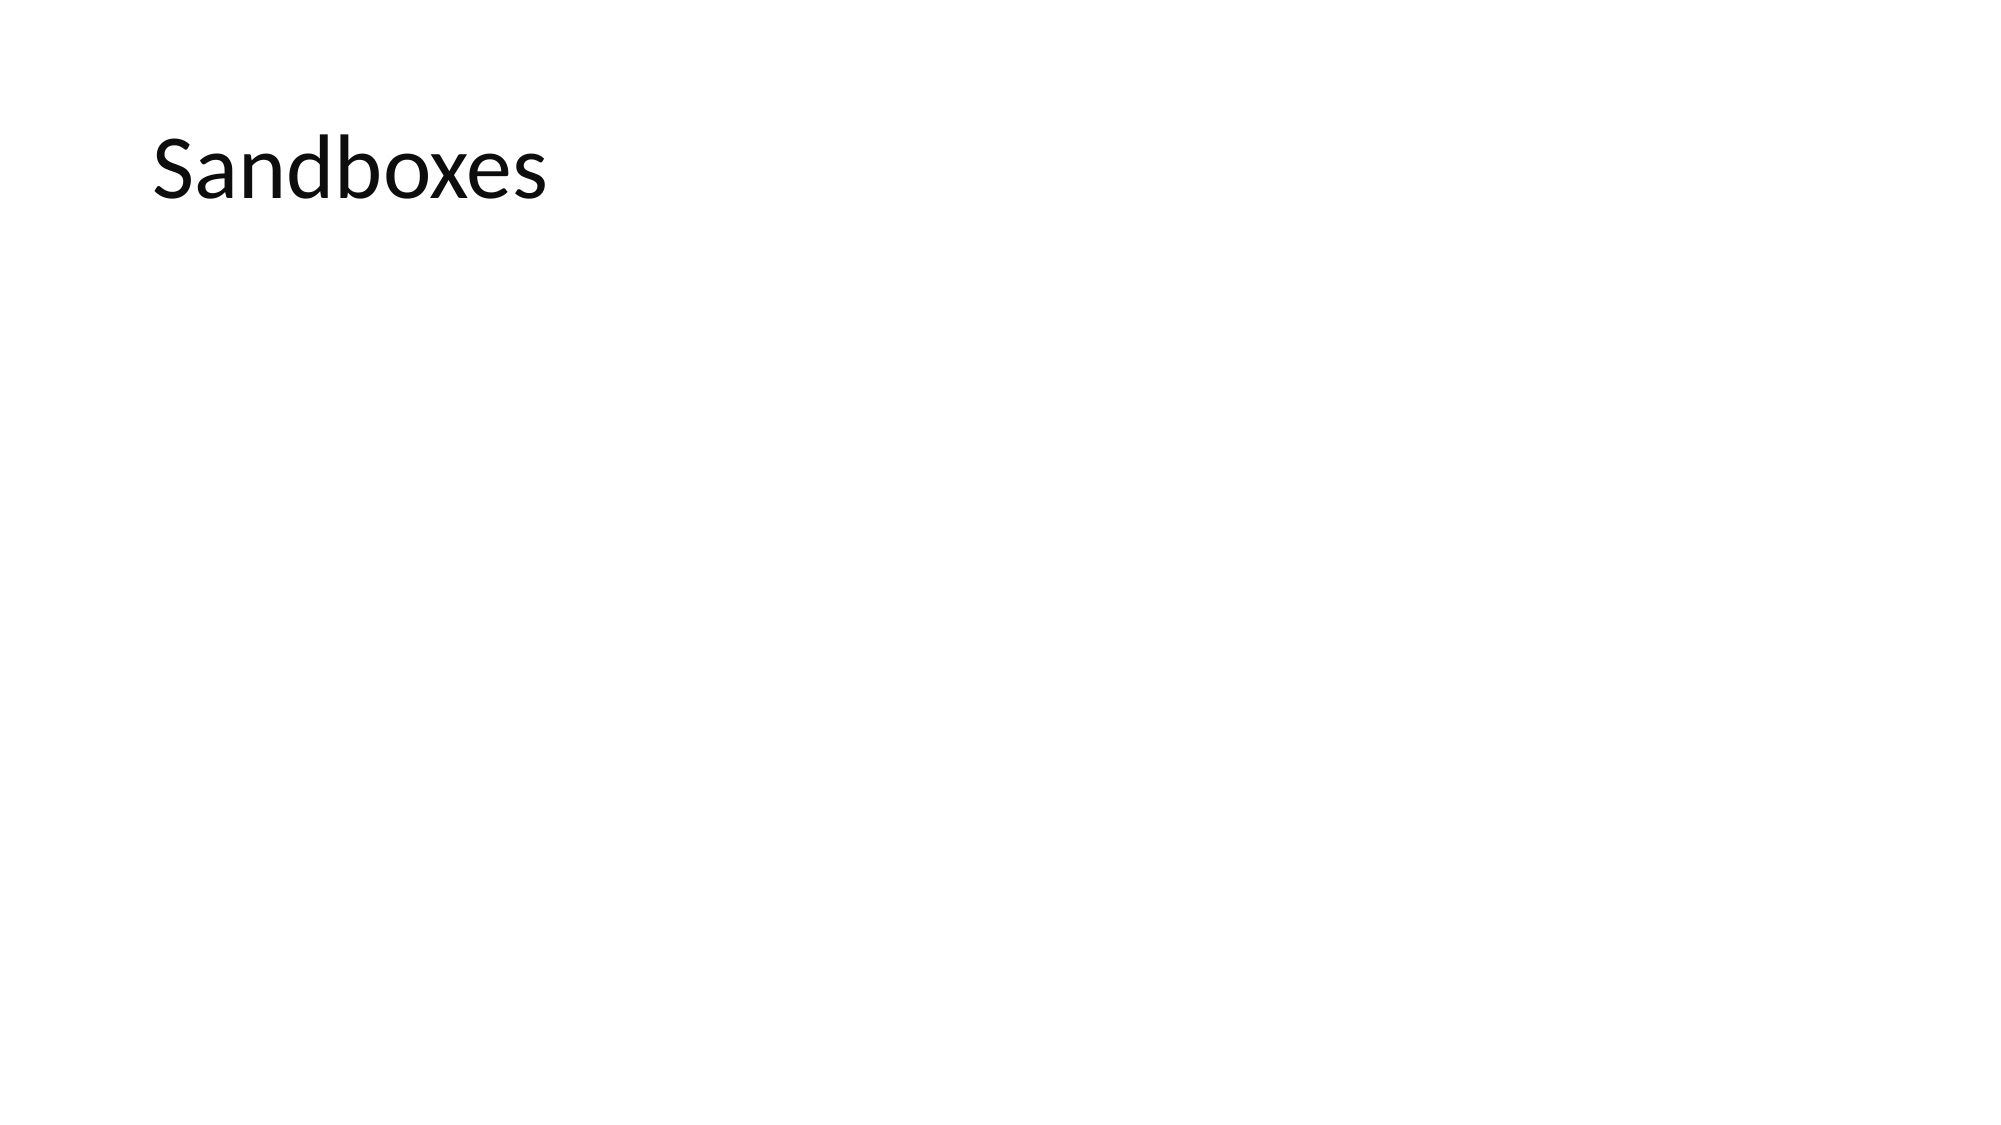

# Sandboxes

All-in-one software solutions to analyze the execution of a program
Sandbox: security mechanism for running untrusted programs in a safe environment
Usually use virtual components
Simulate network services to allow program to execute as it ‘normally’ would

Many options – some online and some you download
You can also create your own sandbox!

Generally create easy to understand output